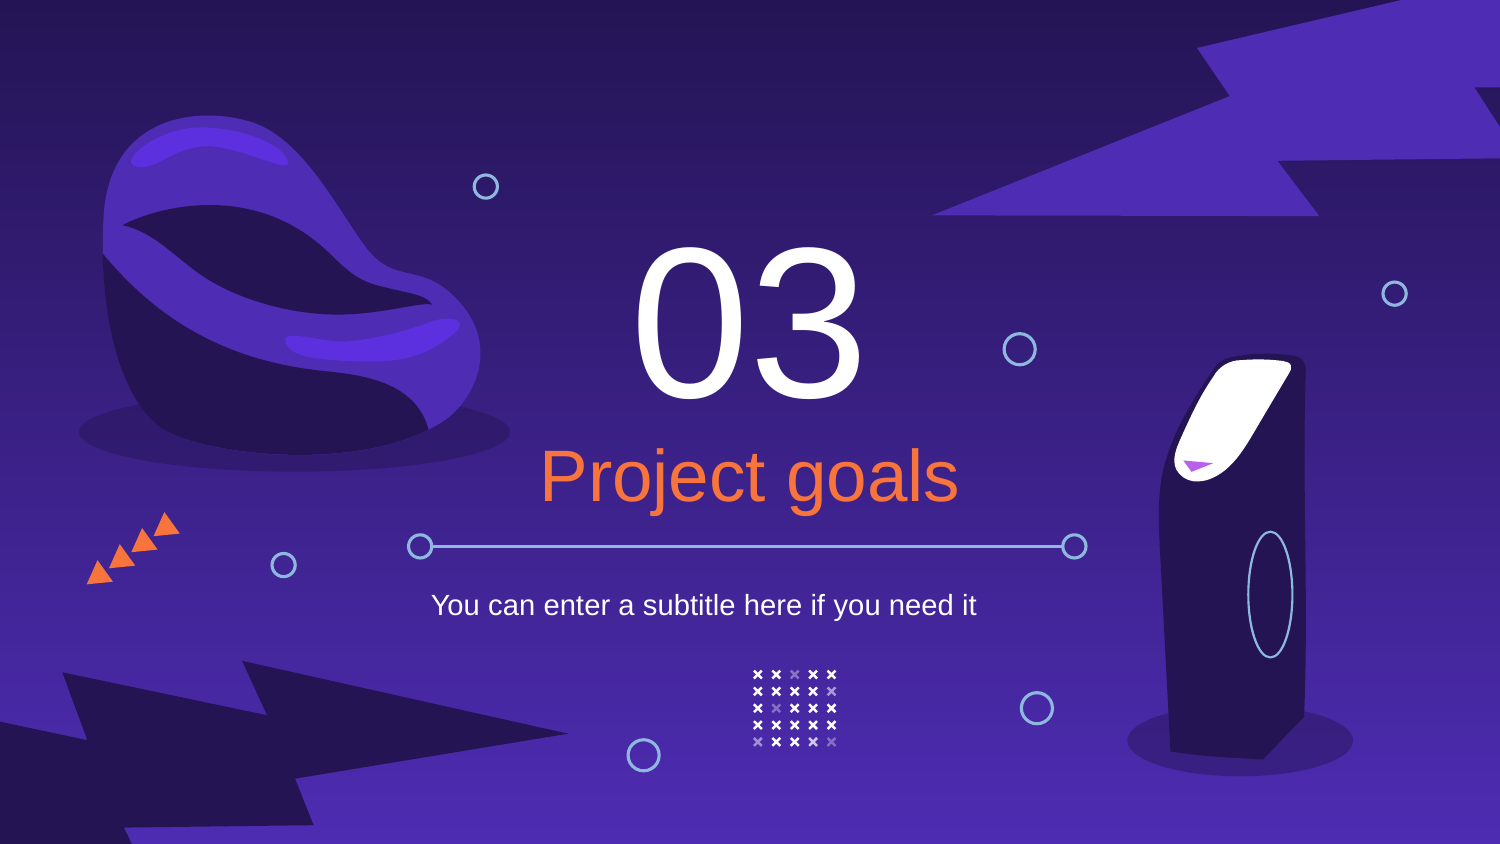

03

# Project goals

You can enter a subtitle here if you need it